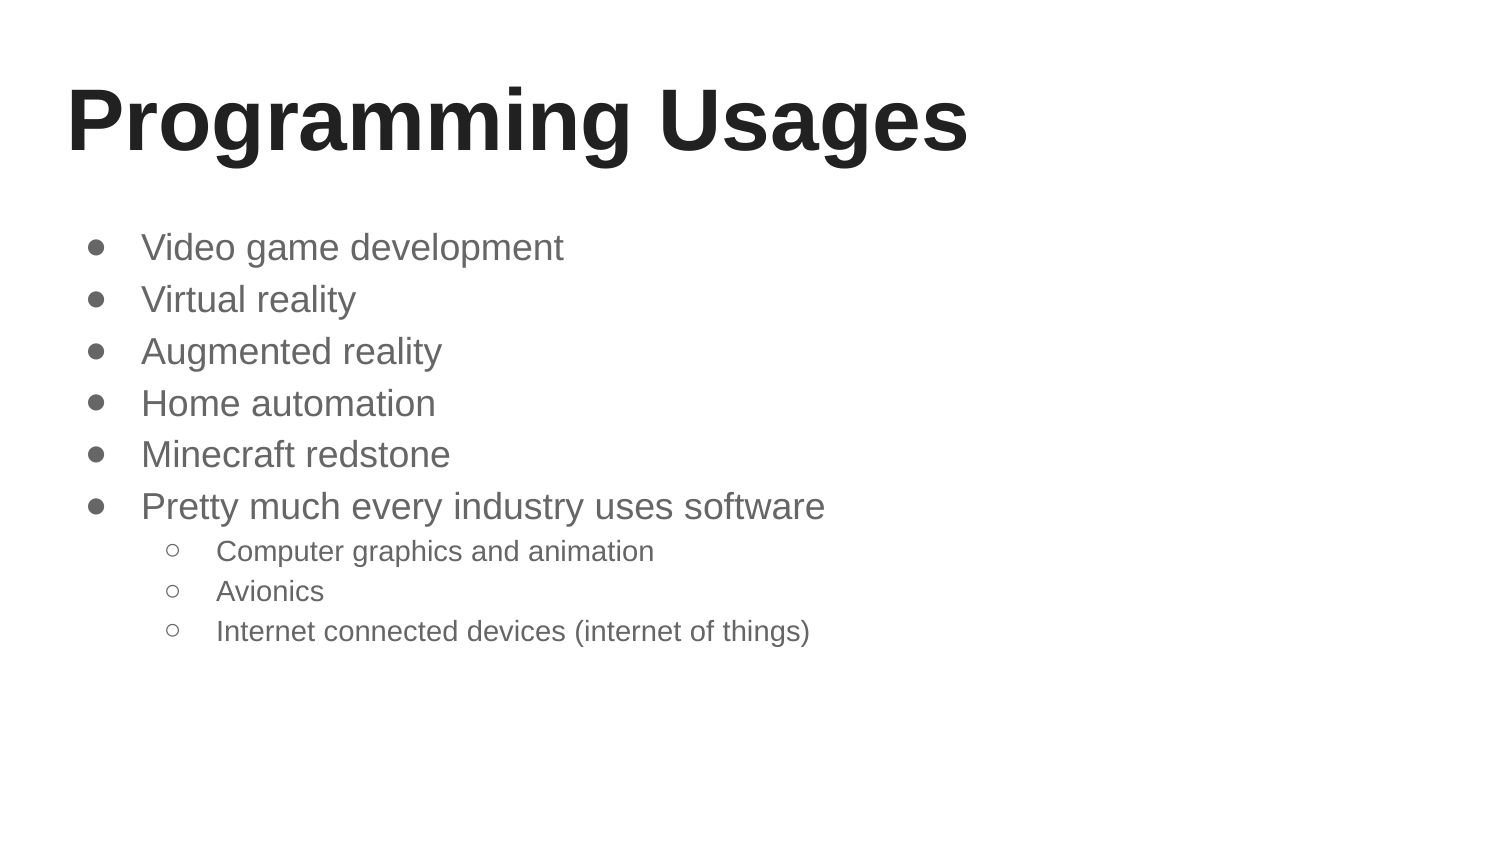

# Programming Usages
Video game development
Virtual reality
Augmented reality
Home automation
Minecraft redstone
Pretty much every industry uses software
Computer graphics and animation
Avionics
Internet connected devices (internet of things)